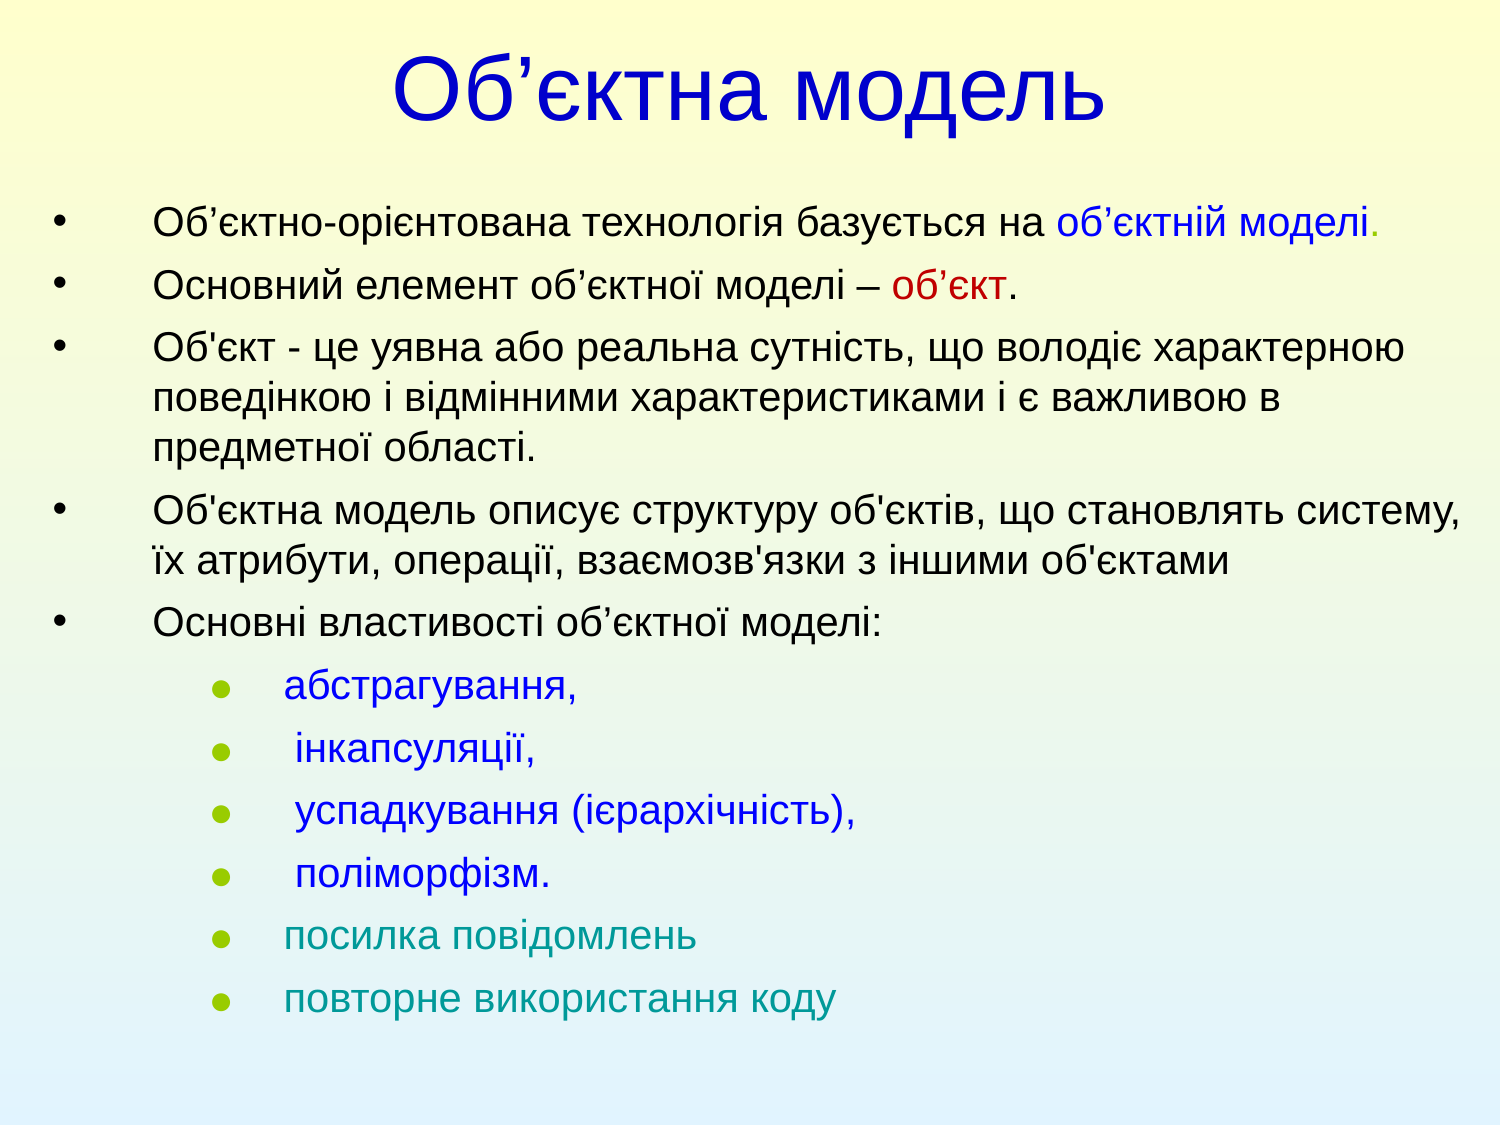

Об’єктна модель
Об’єктно-орієнтована технологія базується на об’єктній моделі.
Основний елемент об’єктної моделі – об’єкт.
Об'єкт - це уявна або реальна сутність, що володіє характерною поведінкою і відмінними характеристиками і є важливою в предметної області.
Об'єктна модель описує структуру об'єктів, що становлять систему, їх атрибути, операції, взаємозв'язки з іншими об'єктами
Основні властивості об’єктної моделі:
абстрагування,
 інкапсуляції,
 успадкування (ієрархічність),
 поліморфізм.
посилка повідомлень
повторне використання коду